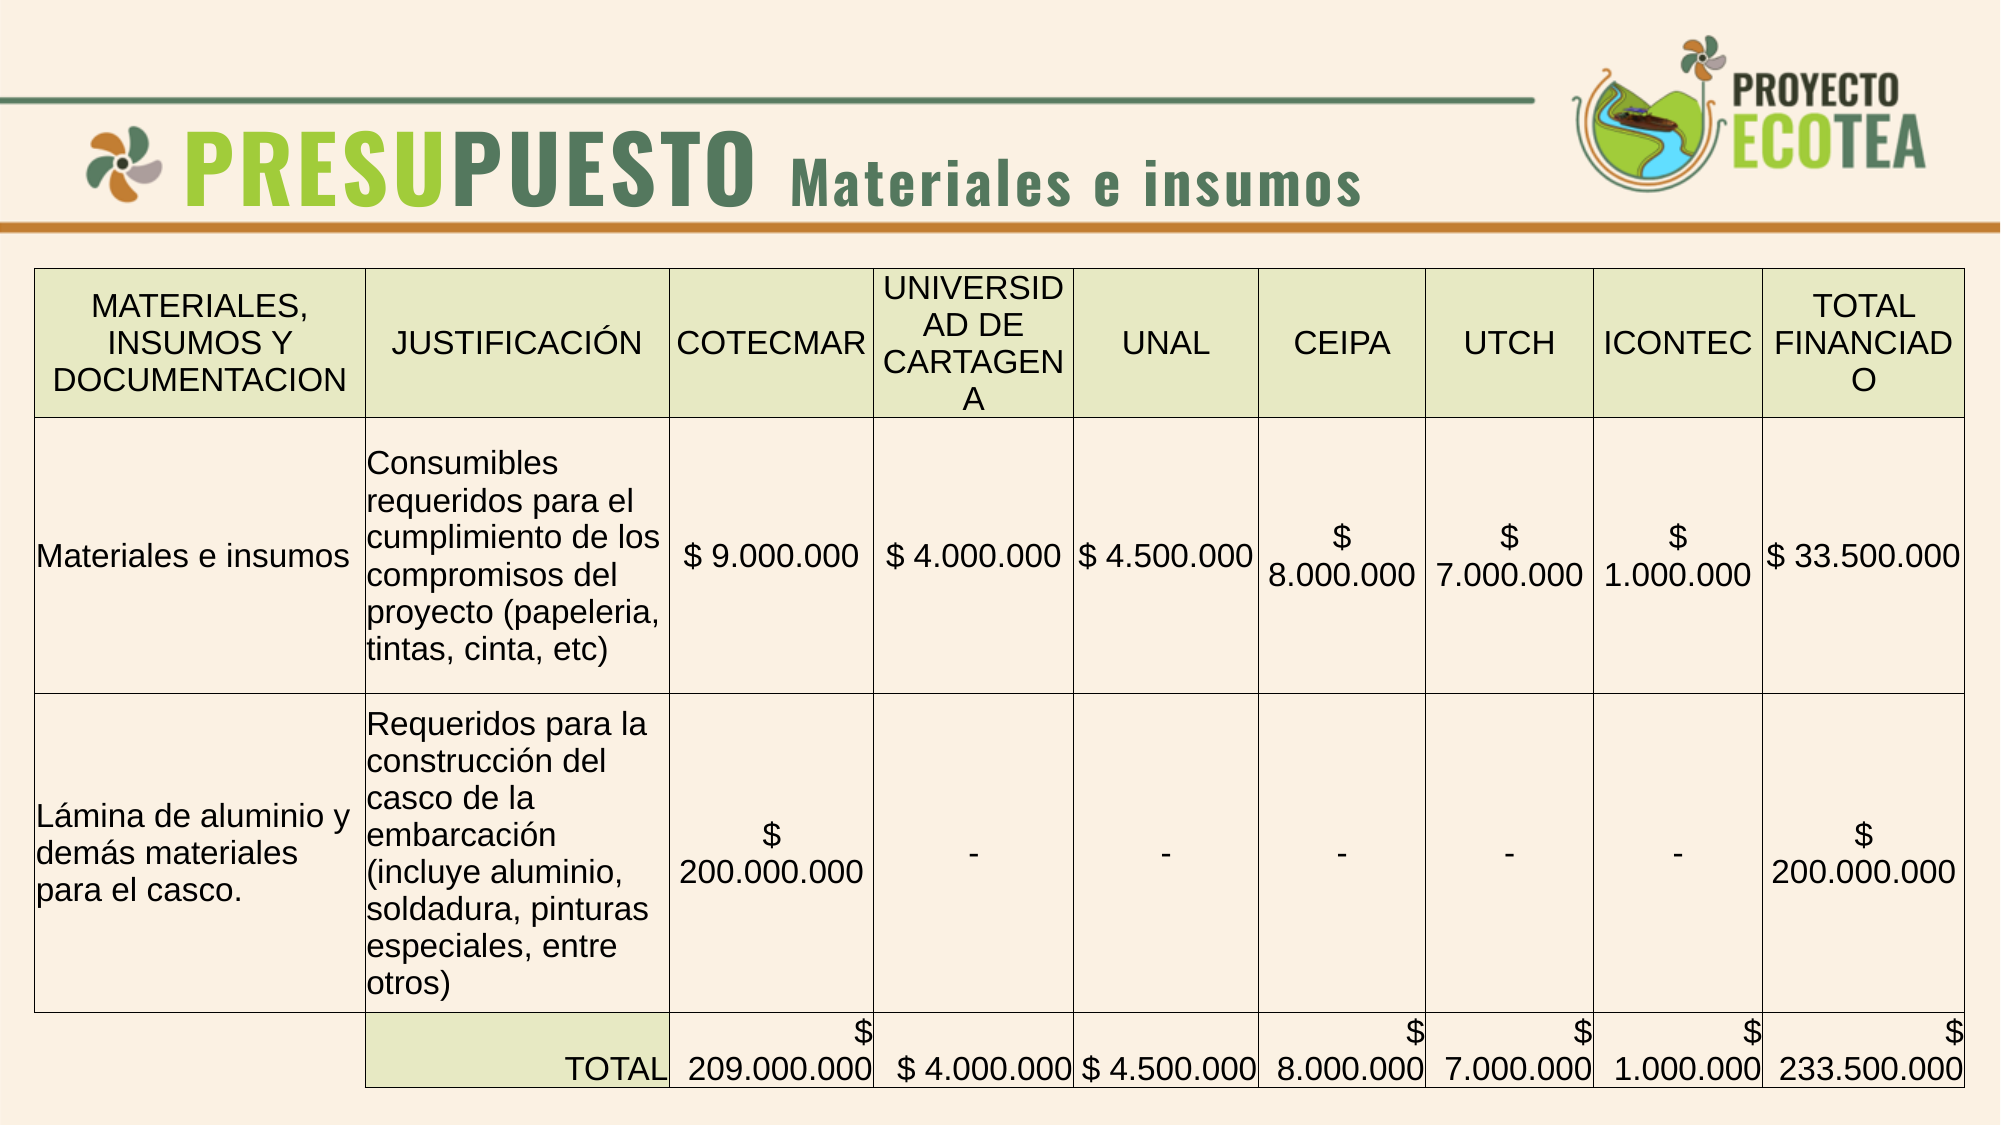

# PRESUPUESTO Materiales e insumos
| MATERIALES, INSUMOS Y DOCUMENTACION | JUSTIFICACIÓN | COTECMAR | UNIVERSIDAD DE CARTAGENA | UNAL | CEIPA | UTCH | ICONTEC | TOTAL FINANCIADO |
| --- | --- | --- | --- | --- | --- | --- | --- | --- |
| Materiales e insumos | Consumibles requeridos para el cumplimiento de los compromisos del proyecto (papeleria, tintas, cinta, etc) | $ 9.000.000 | $ 4.000.000 | $ 4.500.000 | $ 8.000.000 | $ 7.000.000 | $ 1.000.000 | $ 33.500.000 |
| Lámina de aluminio y demás materiales para el casco. | Requeridos para la construcción del casco de la embarcación (incluye aluminio, soldadura, pinturas especiales, entre otros) | $ 200.000.000 | - | - | - | - | - | $ 200.000.000 |
|  | TOTAL | $ 209.000.000 | $ 4.000.000 | $ 4.500.000 | $ 8.000.000 | $ 7.000.000 | $ 1.000.000 | $ 233.500.000 |